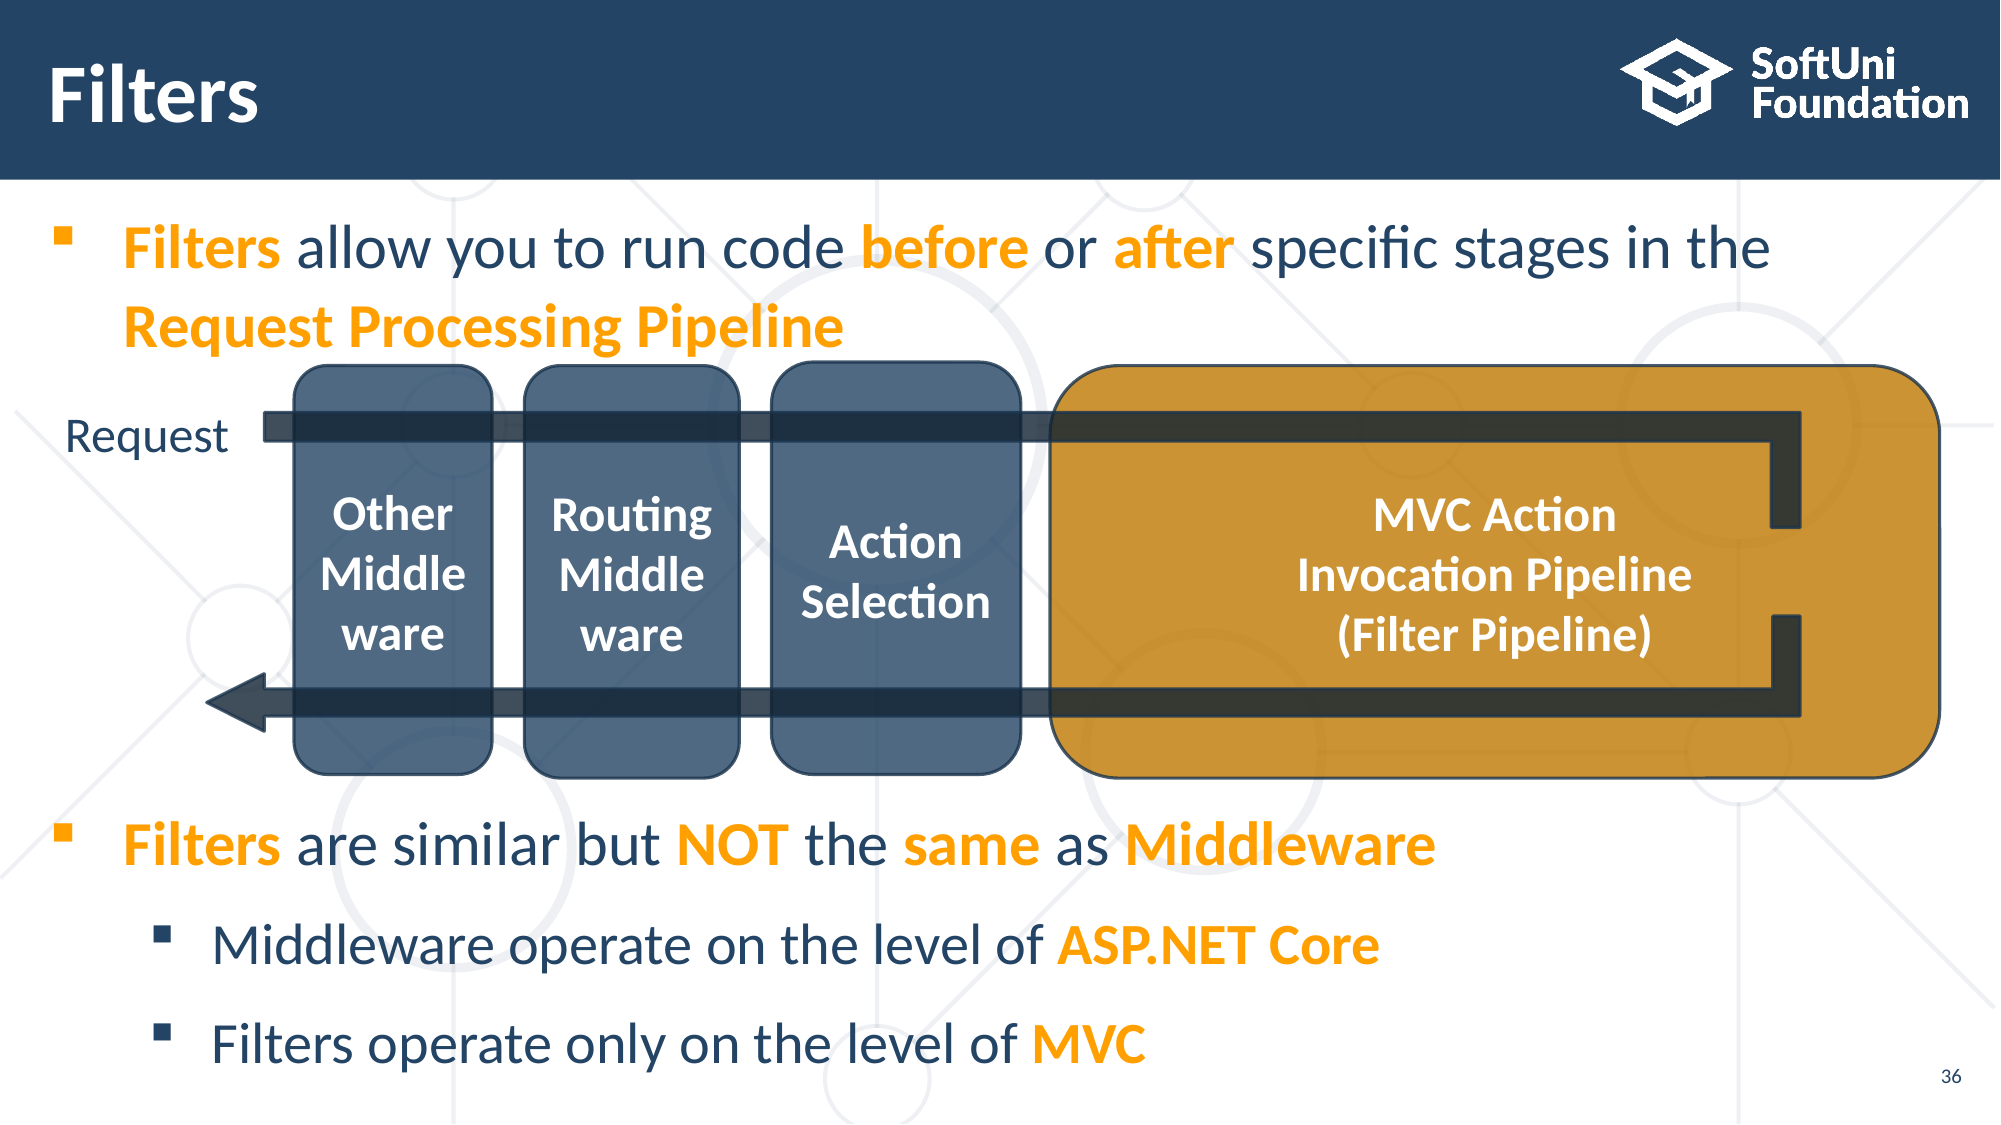

# Filters
Filters allow you to run code before or after specific stages in the
Request Processing Pipeline

Filters are similar but NOT the same as Middleware
Middleware operate on the level of ASP.NET Core
Filters operate only on the level of MVC
Action
Selection
Other
Middleware
Routing
Middle
ware
MVC Action
Invocation Pipeline
(Filter Pipeline)
Request

36